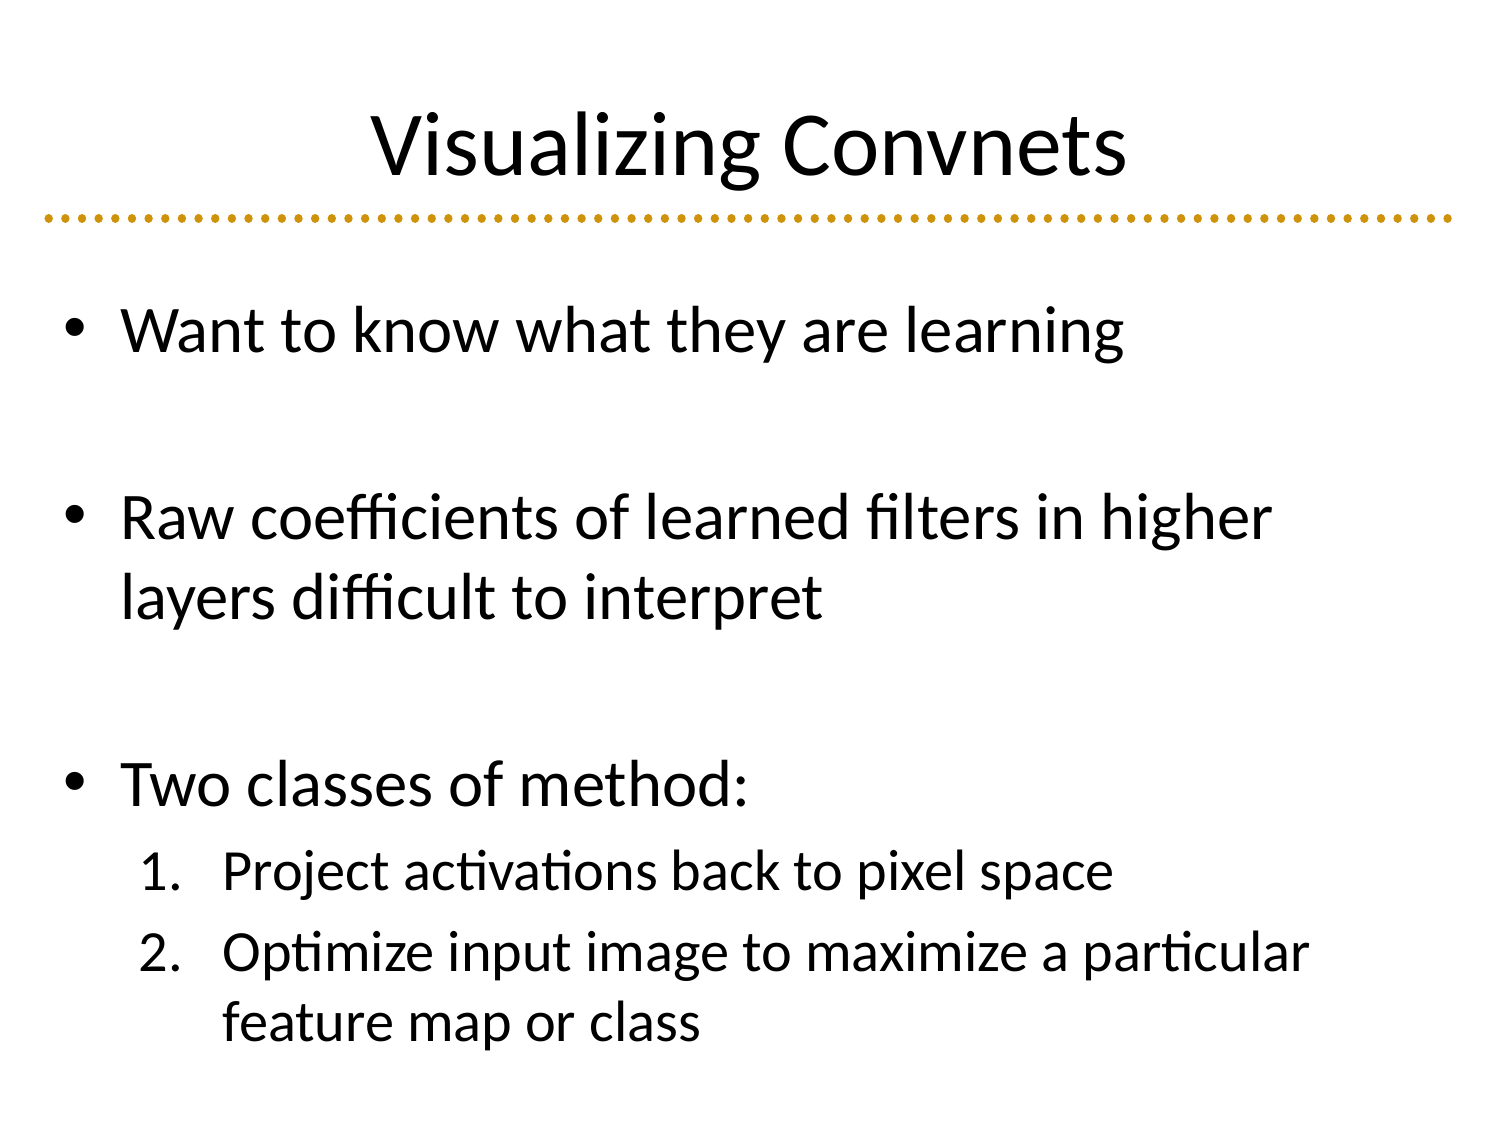

# Visualizing Convnets
Want to know what they are learning

Raw coefficients of learned filters in higher layers difficult to interpret

Two classes of method:
Project activations back to pixel space
Optimize input image to maximize a particular feature map or class